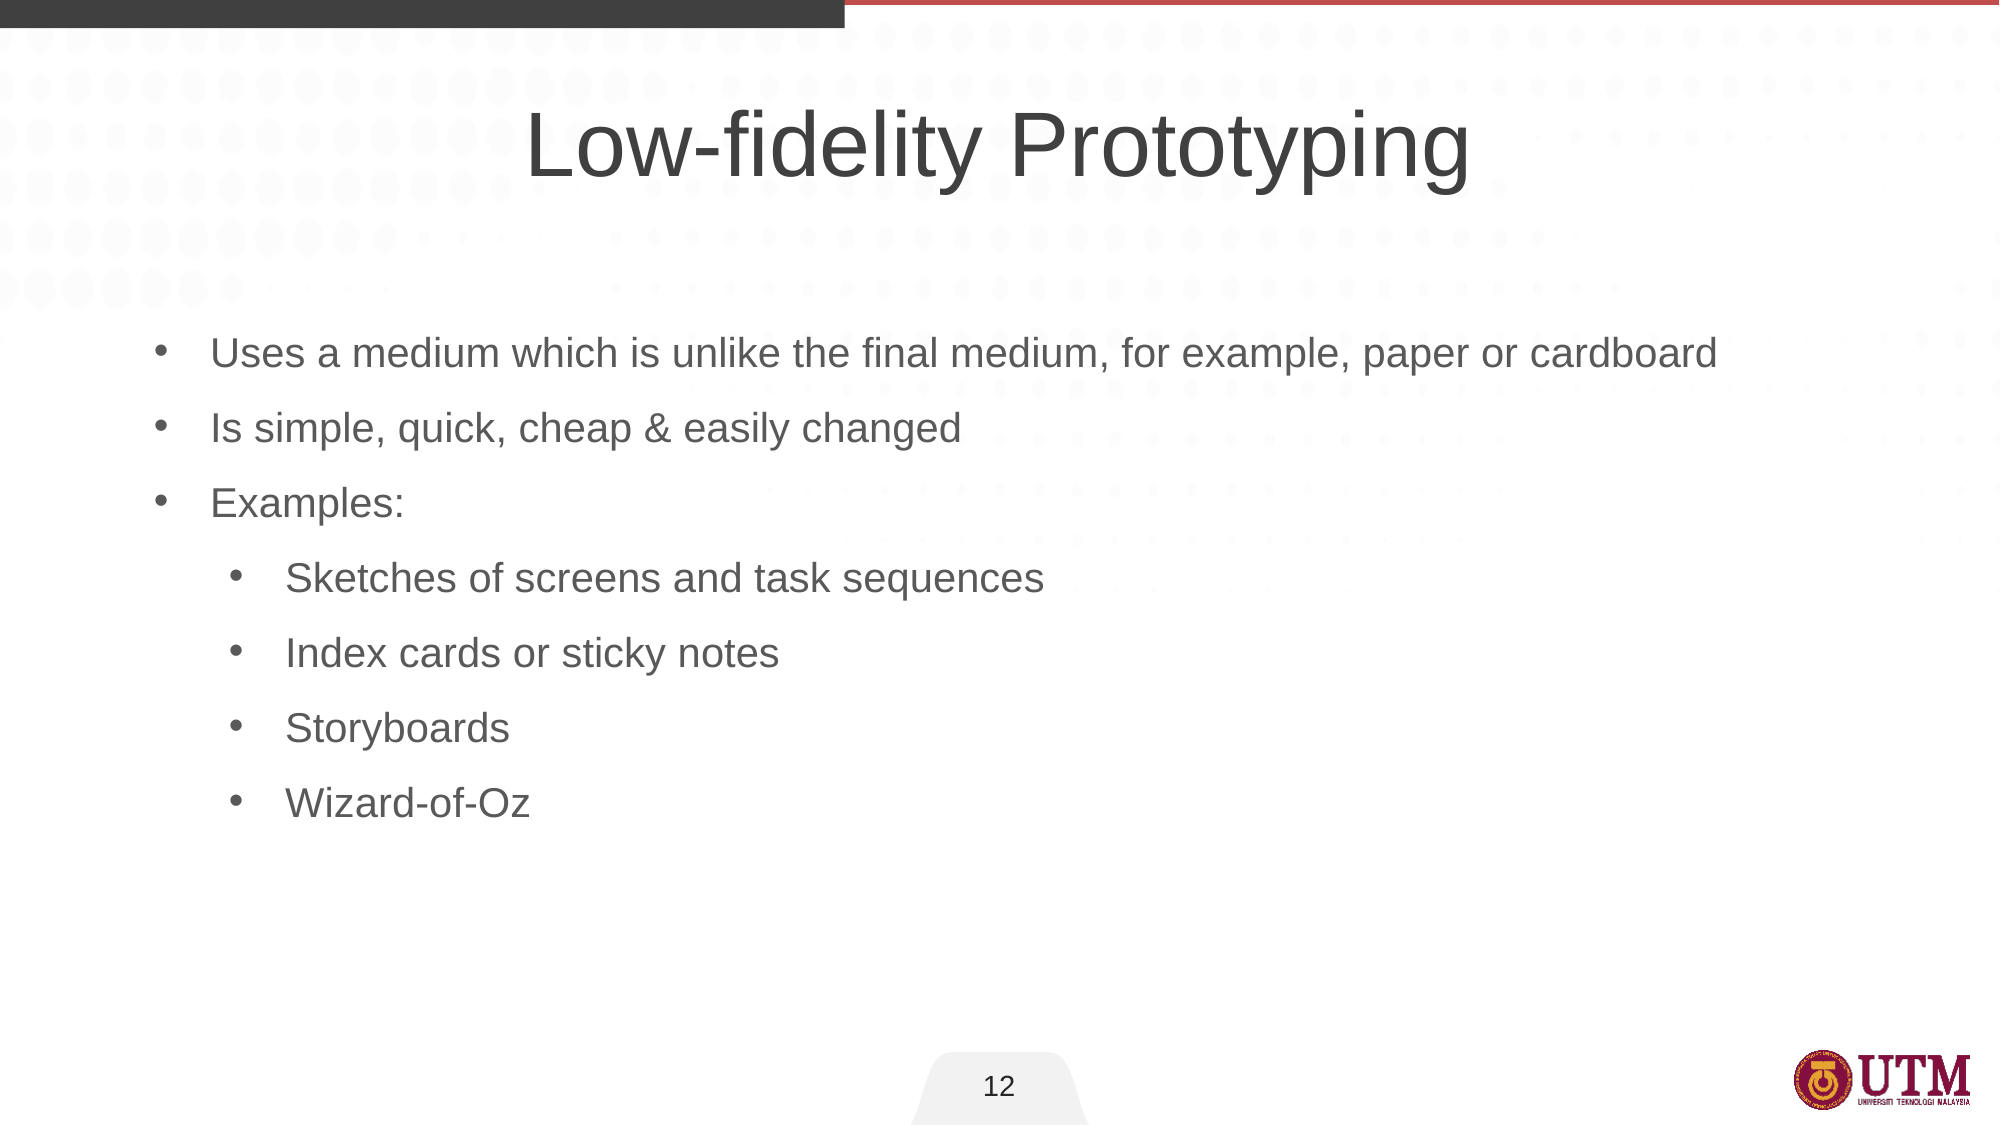

Low-fidelity Prototyping
Uses a medium which is unlike the final medium, for example, paper or cardboard
Is simple, quick, cheap & easily changed
Examples:
Sketches of screens and task sequences
Index cards or sticky notes
Storyboards
Wizard-of-Oz
12